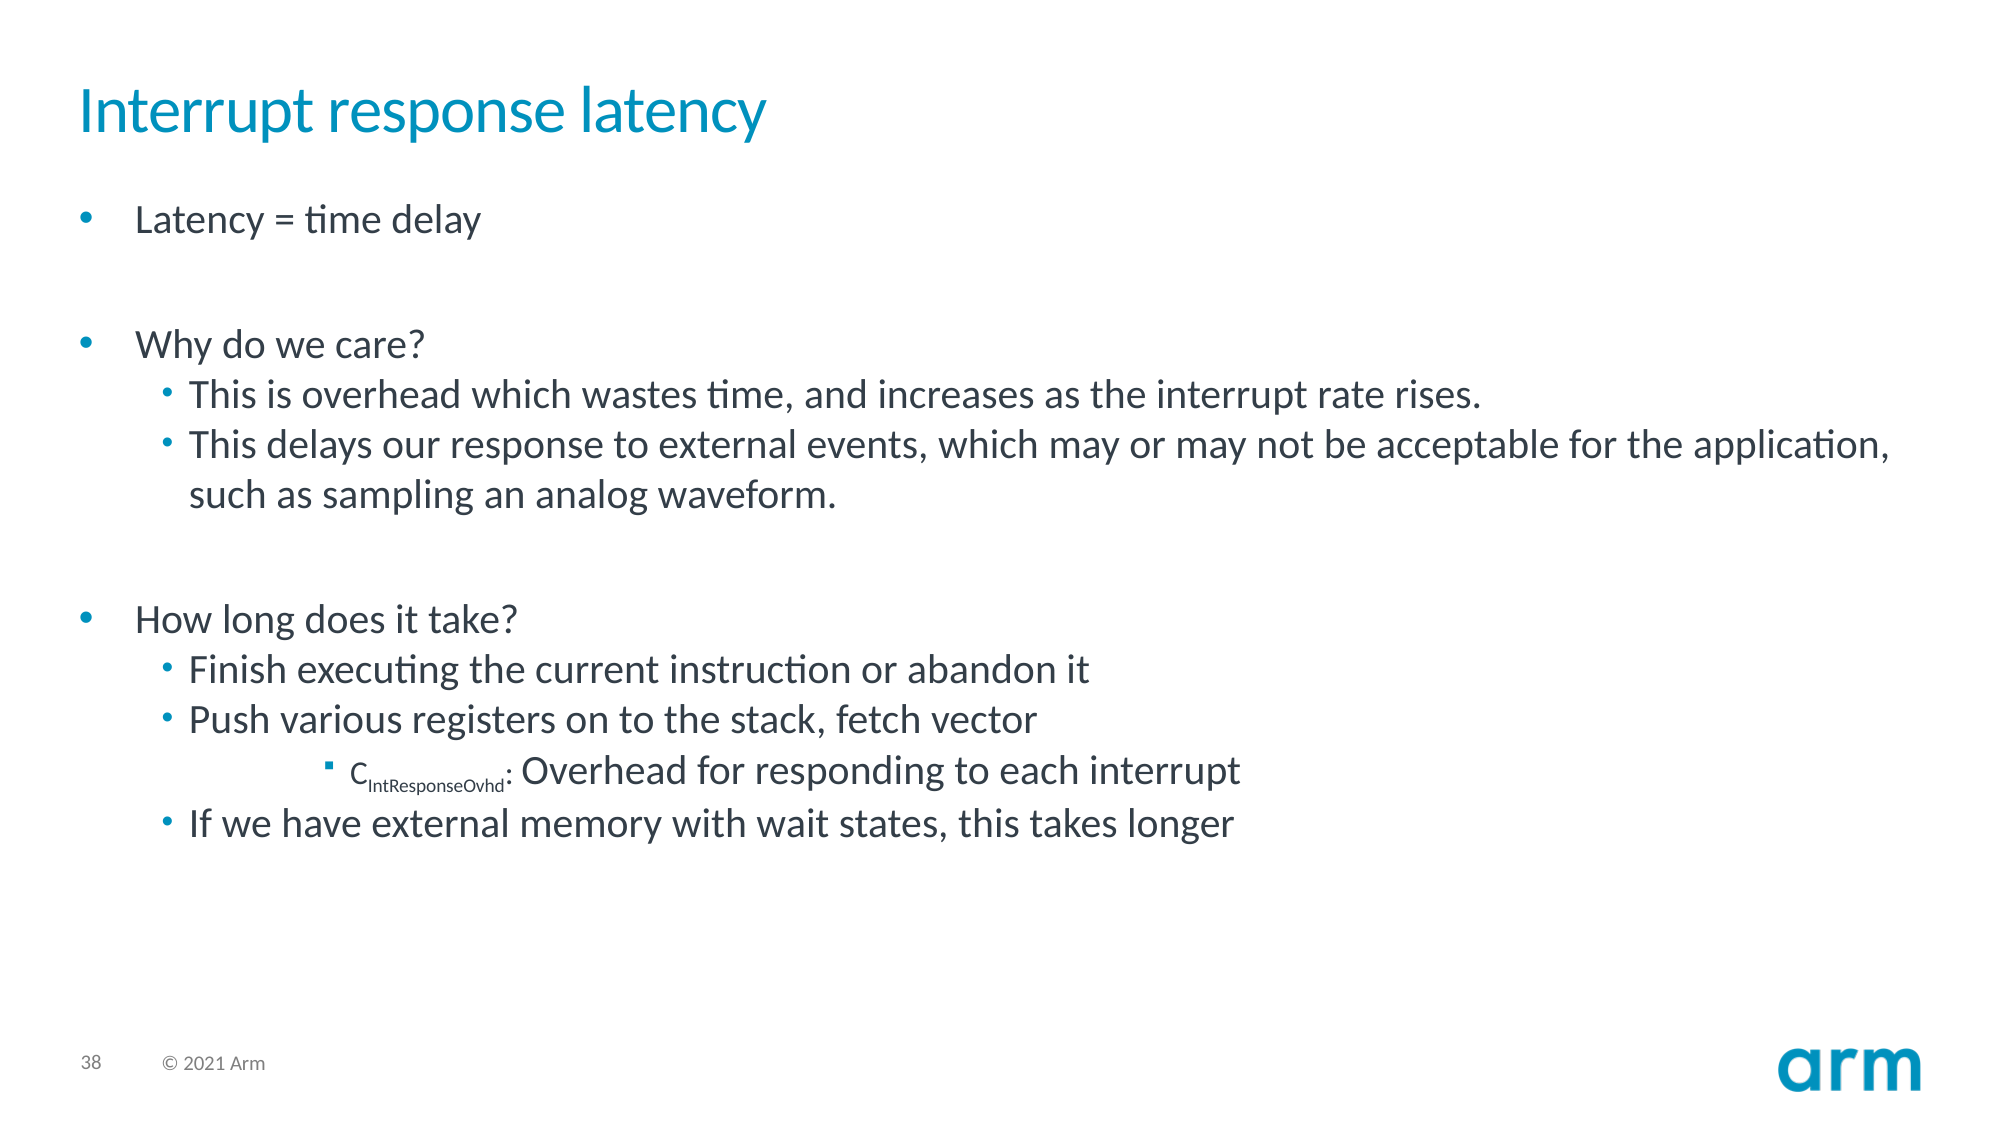

# Interrupt response latency
Latency = time delay

Why do we care?
This is overhead which wastes time, and increases as the interrupt rate rises.
This delays our response to external events, which may or may not be acceptable for the application, such as sampling an analog waveform.

How long does it take?
Finish executing the current instruction or abandon it
Push various registers on to the stack, fetch vector
CIntResponseOvhd: Overhead for responding to each interrupt
If we have external memory with wait states, this takes longer